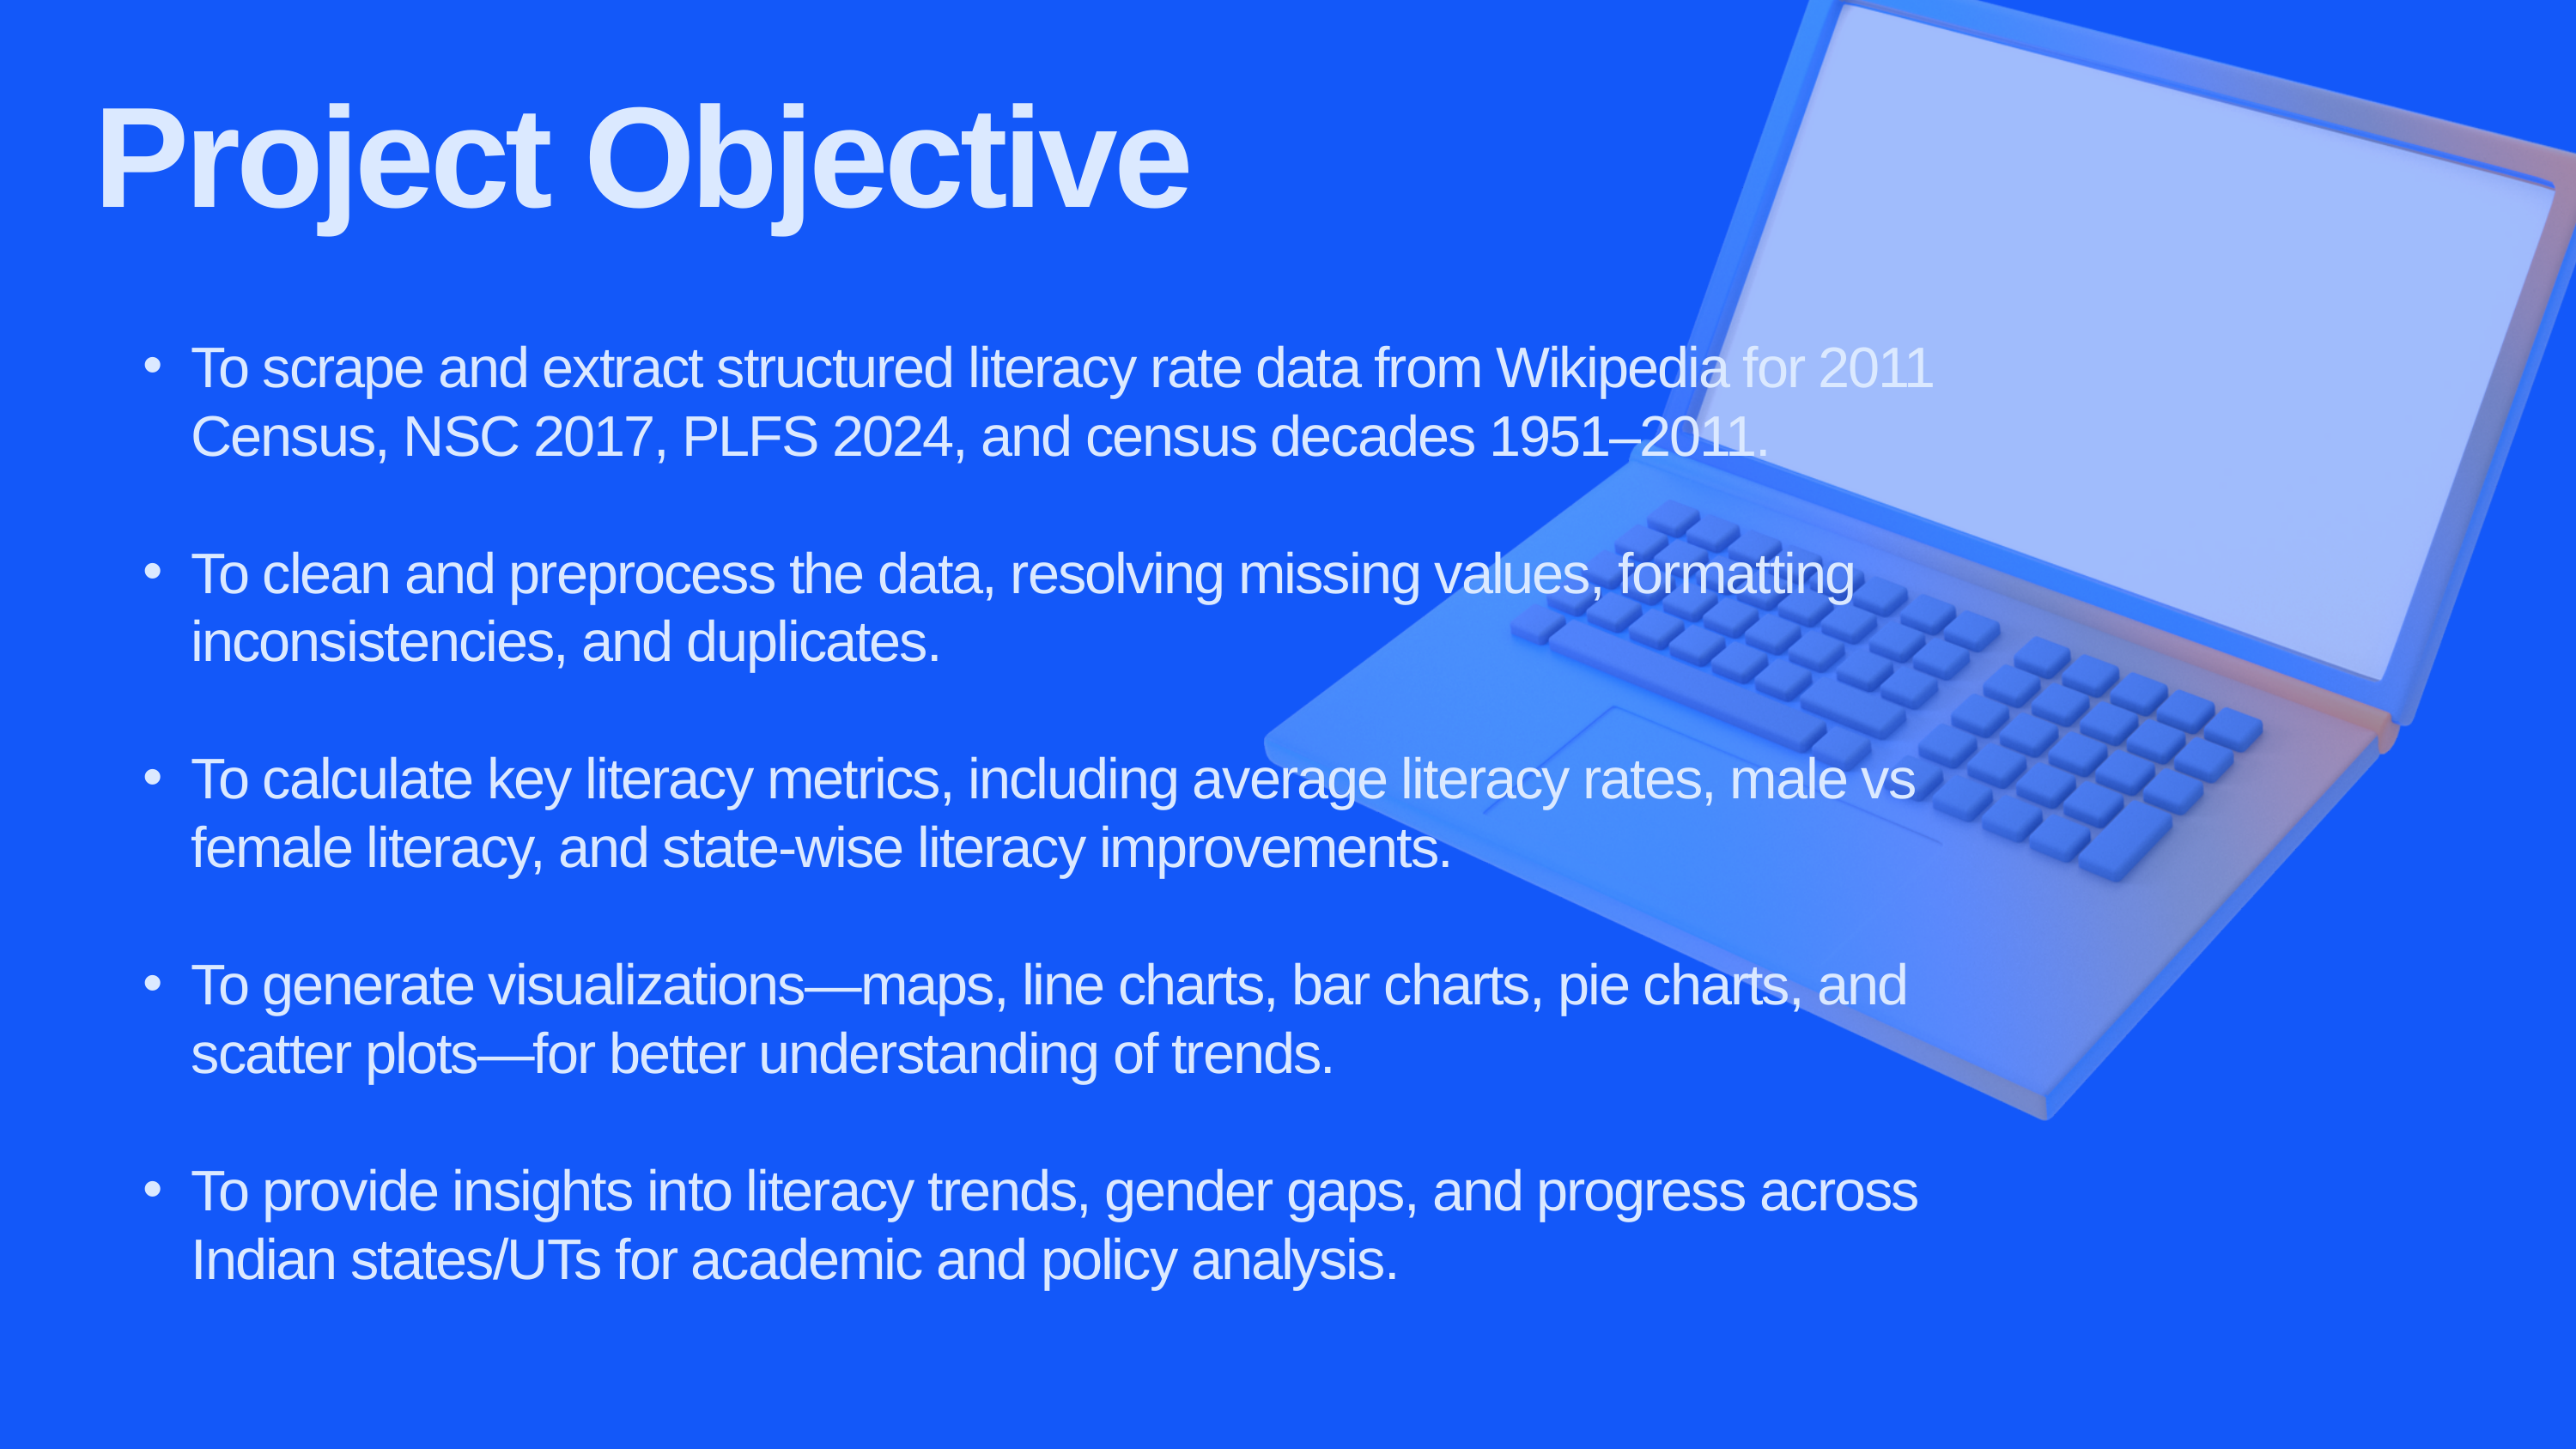

Project Objective
To scrape and extract structured literacy rate data from Wikipedia for 2011 Census, NSC 2017, PLFS 2024, and census decades 1951–2011.

To clean and preprocess the data, resolving missing values, formatting inconsistencies, and duplicates.

To calculate key literacy metrics, including average literacy rates, male vs female literacy, and state-wise literacy improvements.

To generate visualizations—maps, line charts, bar charts, pie charts, and scatter plots—for better understanding of trends.

To provide insights into literacy trends, gender gaps, and progress across Indian states/UTs for academic and policy analysis.